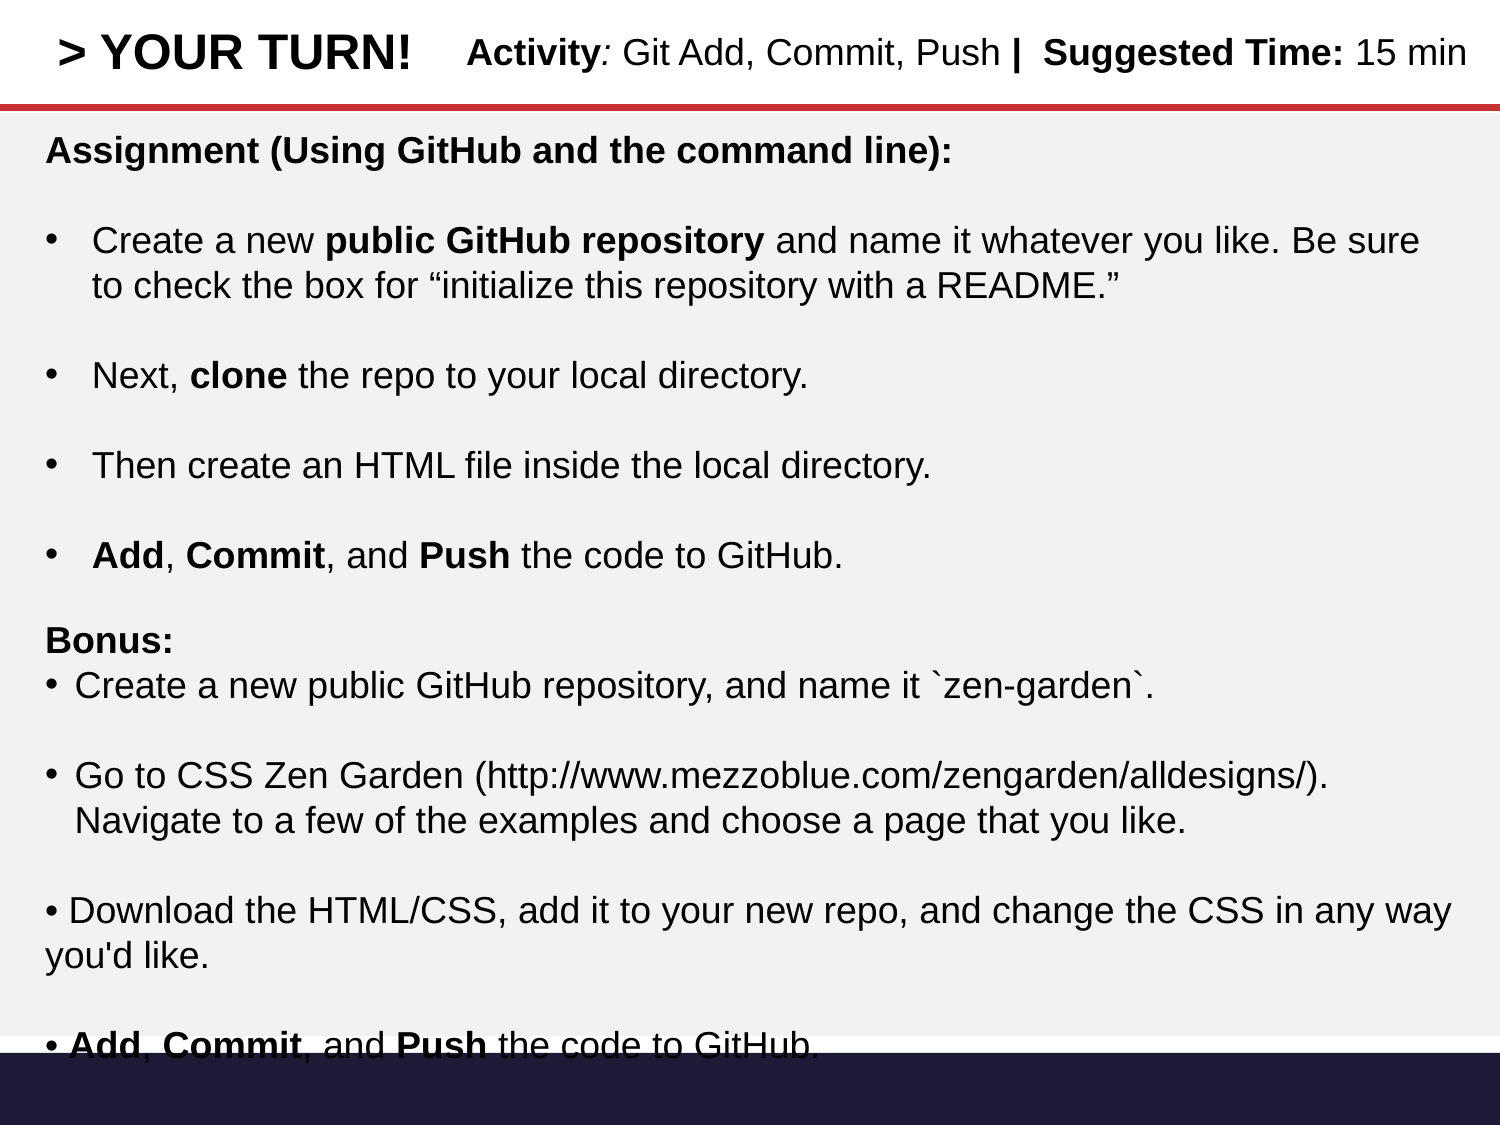

# > YOUR TURN!
Activity: Git Add, Commit, Push |  Suggested Time: 15 min

Assignment (Using GitHub and the command line):

Create a new public GitHub repository and name it whatever you like. Be sure to check the box for “initialize this repository with a README.”

Next, clone the repo to your local directory.

Then create an HTML file inside the local directory.

Add, Commit, and Push the code to GitHub.

Bonus:
Create a new public GitHub repository, and name it `zen-garden`.

Go to CSS Zen Garden (http://www.mezzoblue.com/zengarden/alldesigns/). Navigate to a few of the examples and choose a page that you like.

• Download the HTML/CSS, add it to your new repo, and change the CSS in any way you'd like.

• Add, Commit, and Push the code to GitHub.